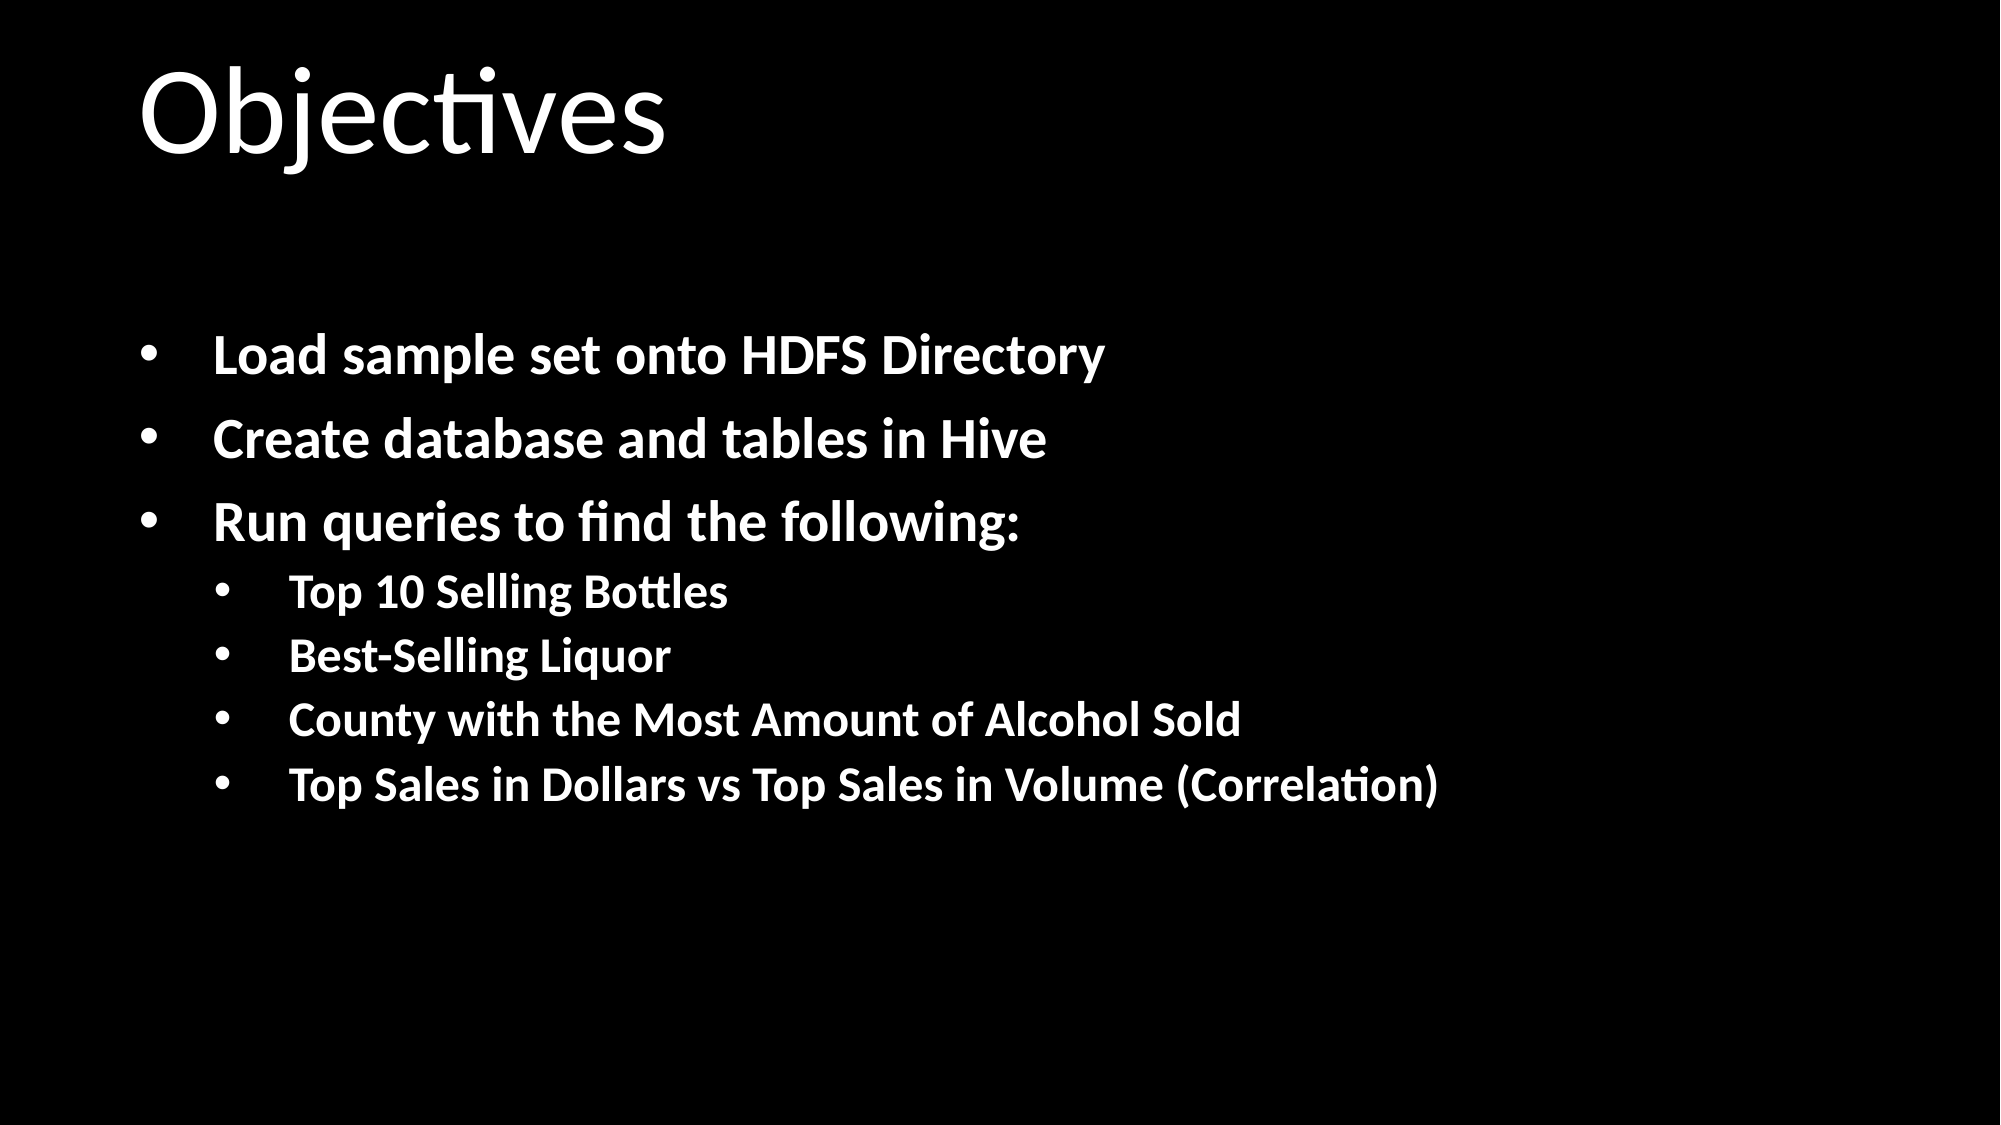

# Objectives
Load sample set onto HDFS Directory
Create database and tables in Hive
Run queries to find the following:
Top 10 Selling Bottles
Best-Selling Liquor
County with the Most Amount of Alcohol Sold
Top Sales in Dollars vs Top Sales in Volume (Correlation)